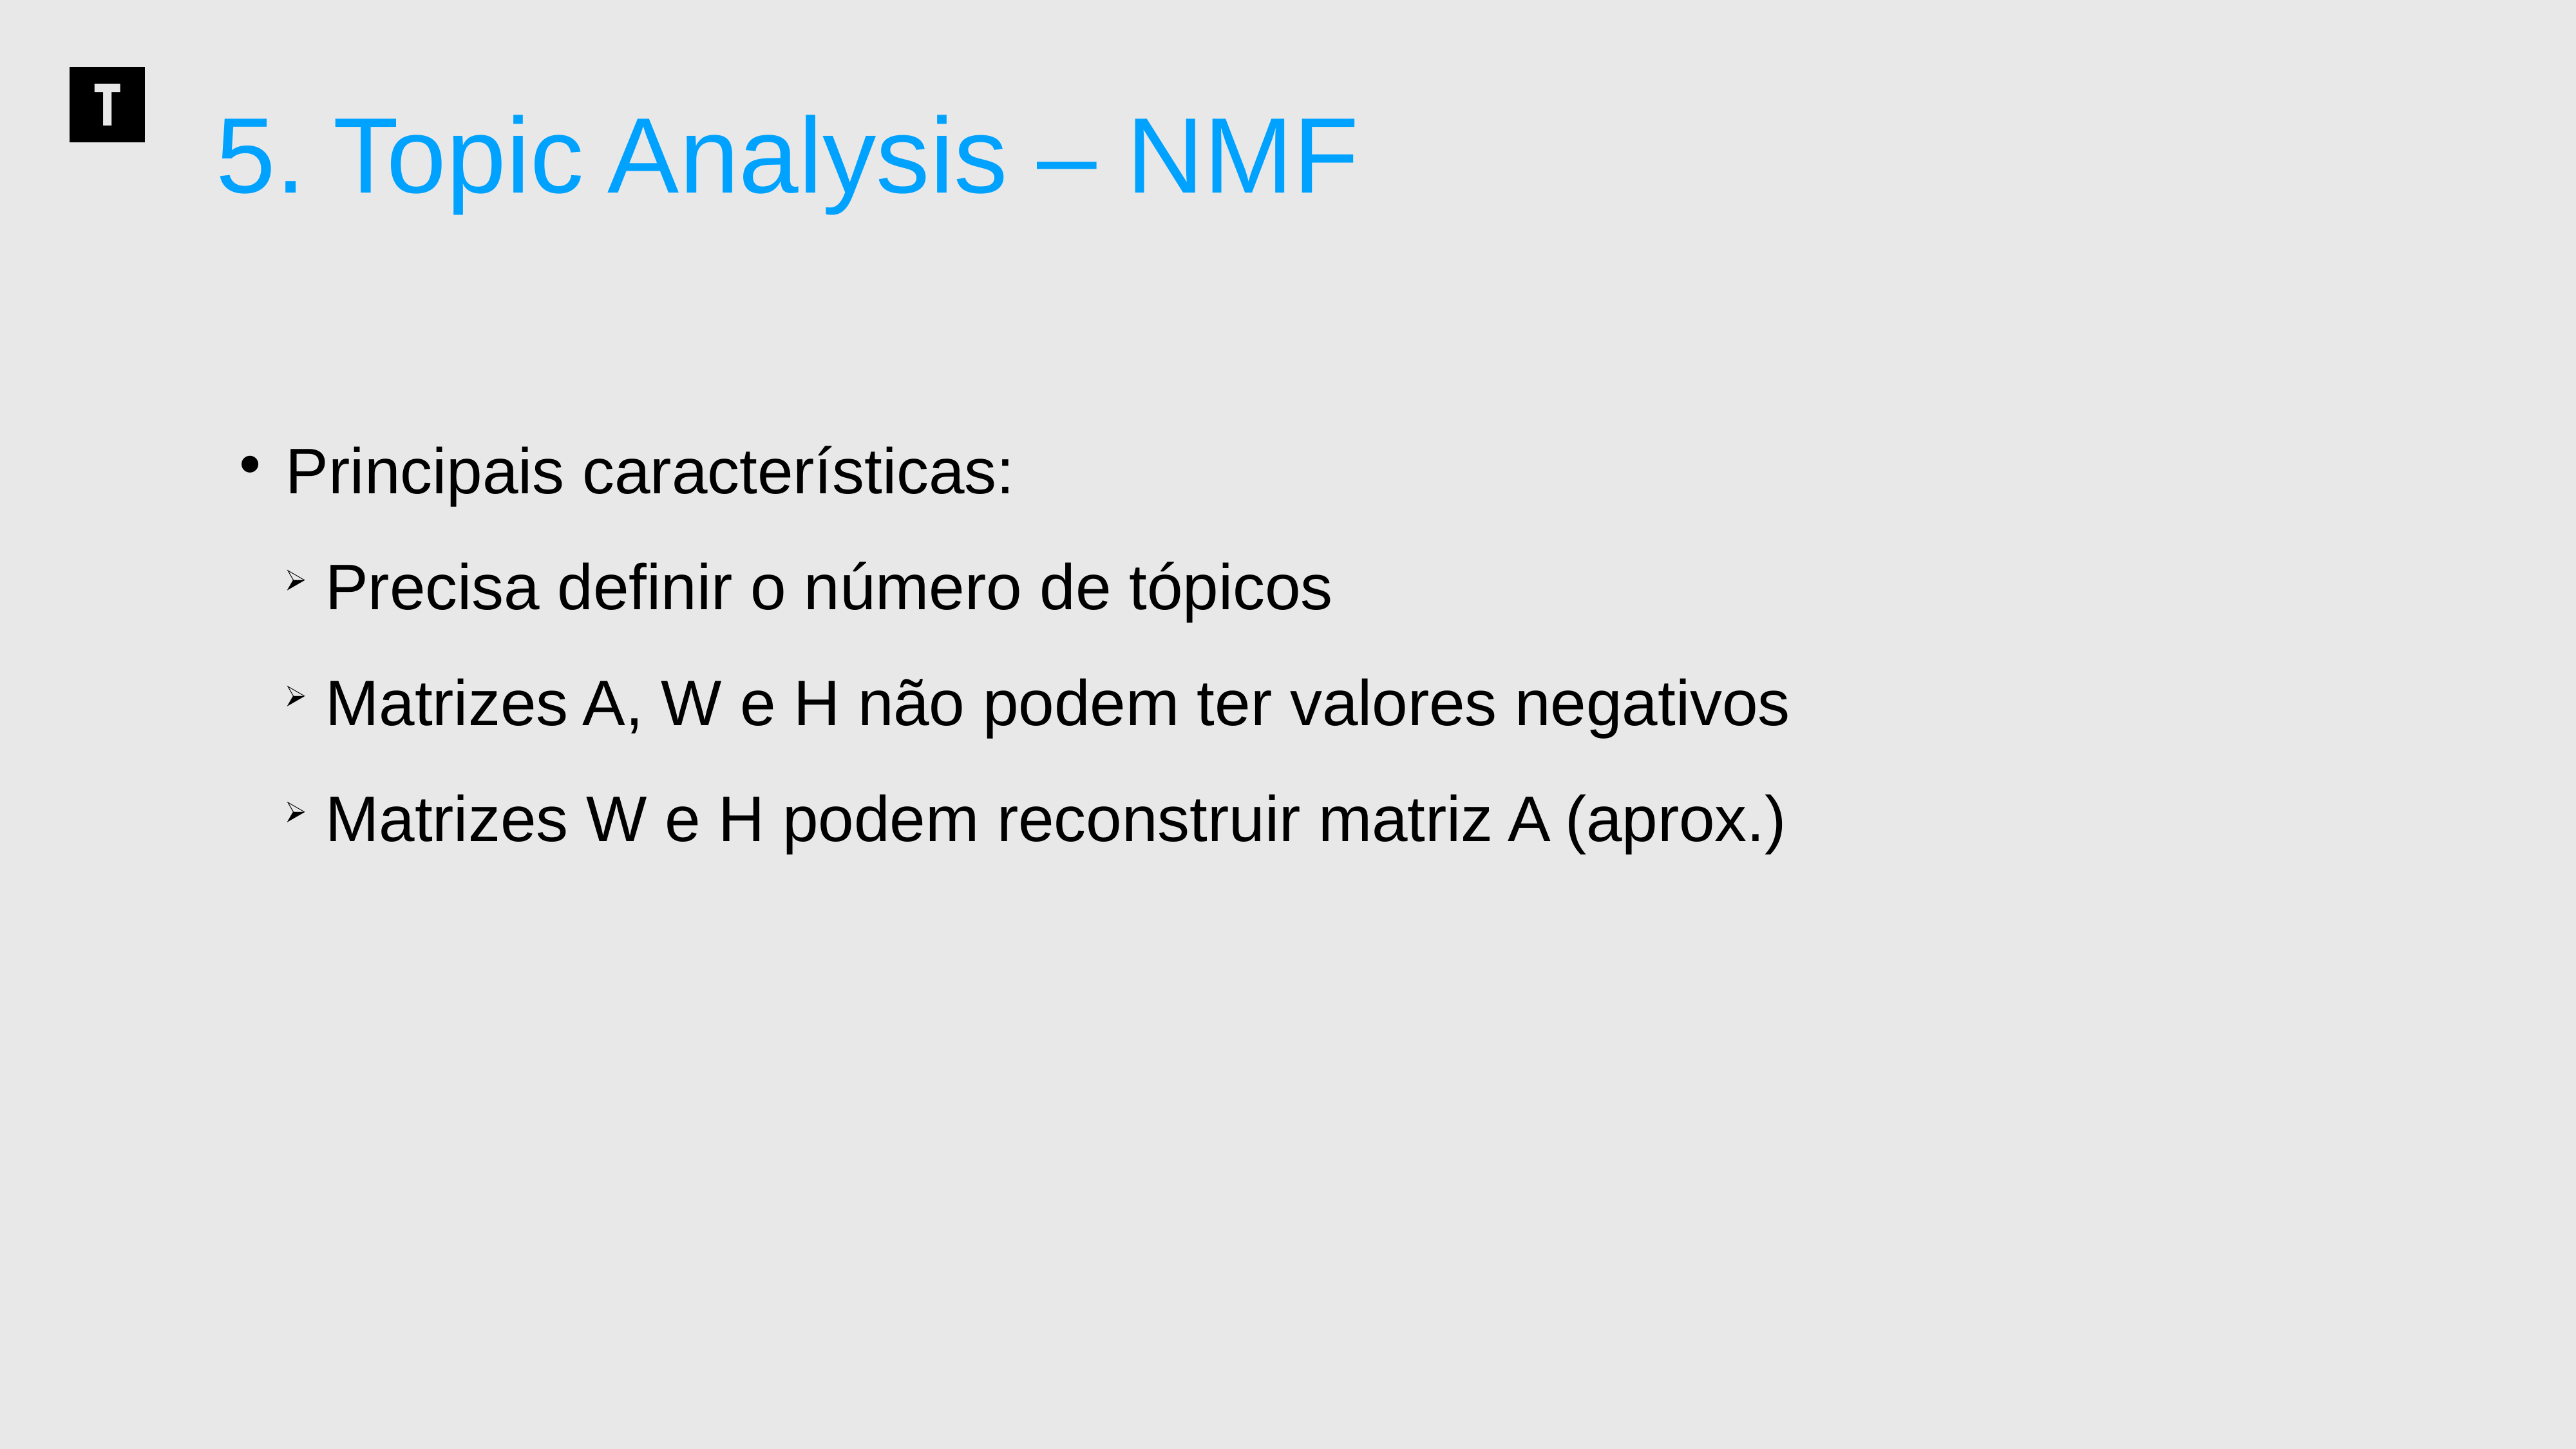

5. Topic Analysis – NMF

 Principais características:
 Precisa definir o número de tópicos
 Matrizes A, W e H não podem ter valores negativos
 Matrizes W e H podem reconstruir matriz A (aprox.)